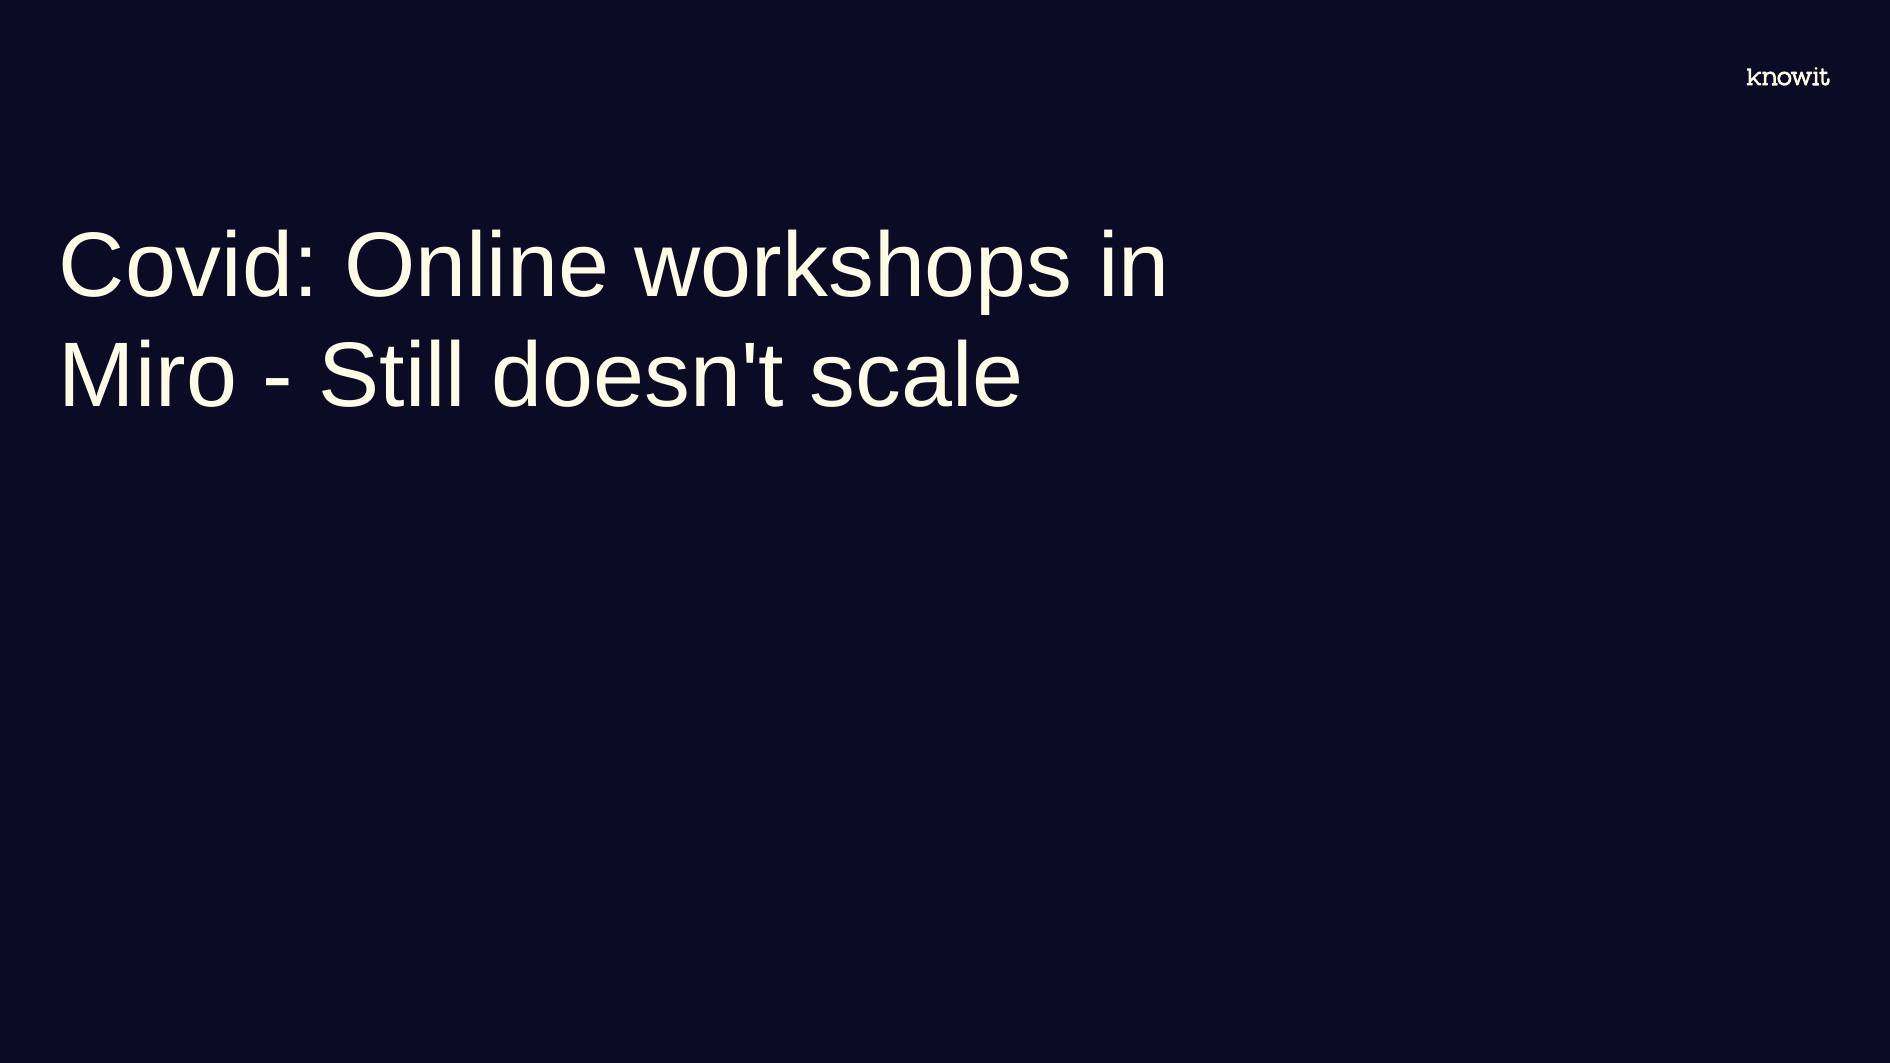

# Covid: Online workshops in Miro - Still doesn't scale